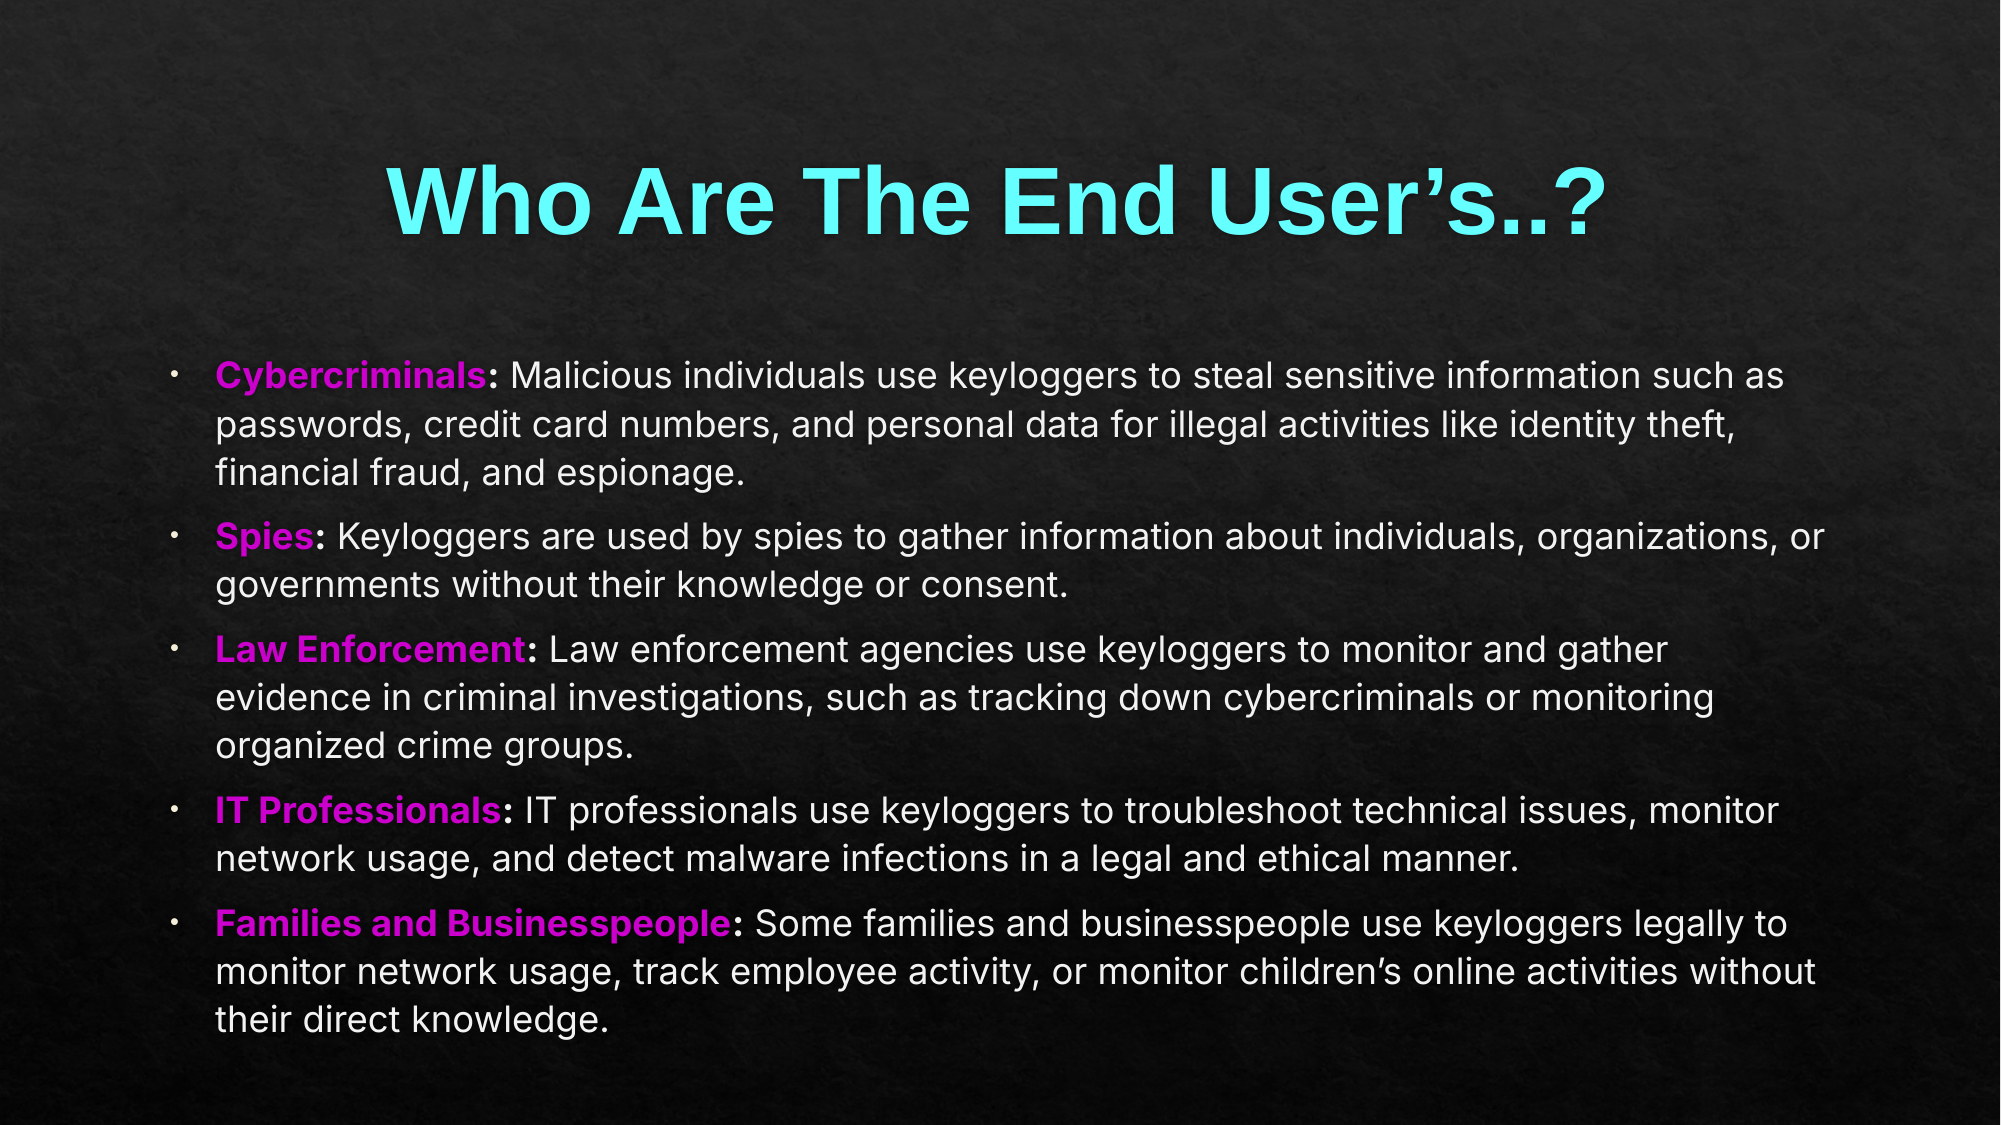

# Who Are The End User’s..?
Cybercriminals: Malicious individuals use keyloggers to steal sensitive information such as passwords, credit card numbers, and personal data for illegal activities like identity theft, financial fraud, and espionage.
Spies: Keyloggers are used by spies to gather information about individuals, organizations, or governments without their knowledge or consent.
Law Enforcement: Law enforcement agencies use keyloggers to monitor and gather evidence in criminal investigations, such as tracking down cybercriminals or monitoring organized crime groups.
IT Professionals: IT professionals use keyloggers to troubleshoot technical issues, monitor network usage, and detect malware infections in a legal and ethical manner.
Families and Businesspeople: Some families and businesspeople use keyloggers legally to monitor network usage, track employee activity, or monitor children’s online activities without their direct knowledge.